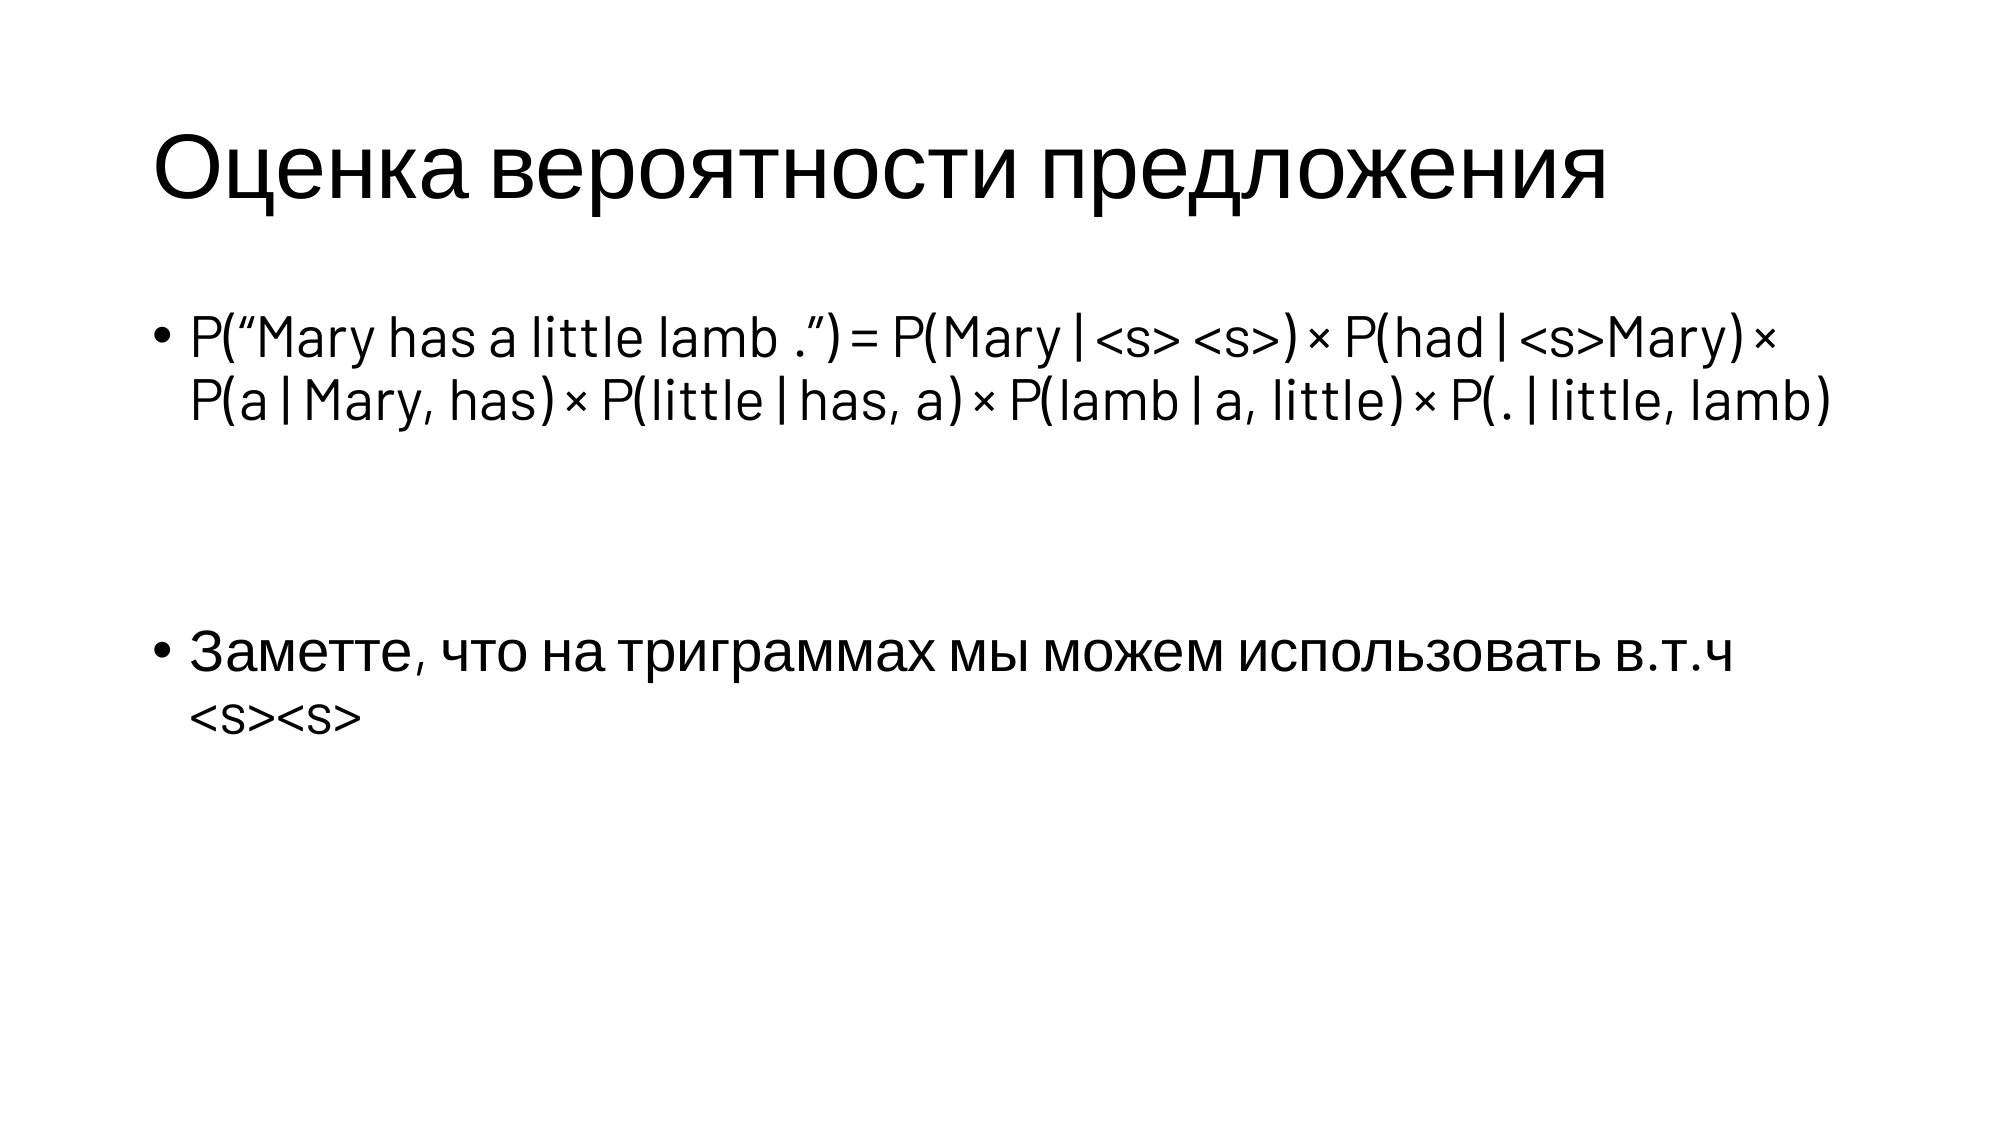

# Оценка вероятности предложения
P(“Mary has a little lamb .”) = P(Mary | <s> <s>) × P(had | <s>Mary) × P(a | Mary, has) × P(little | has, a) × P(lamb | a, little) × P(. | little, lamb)

Заметте, что на триграммах мы можем использовать в.т.ч <s><s>